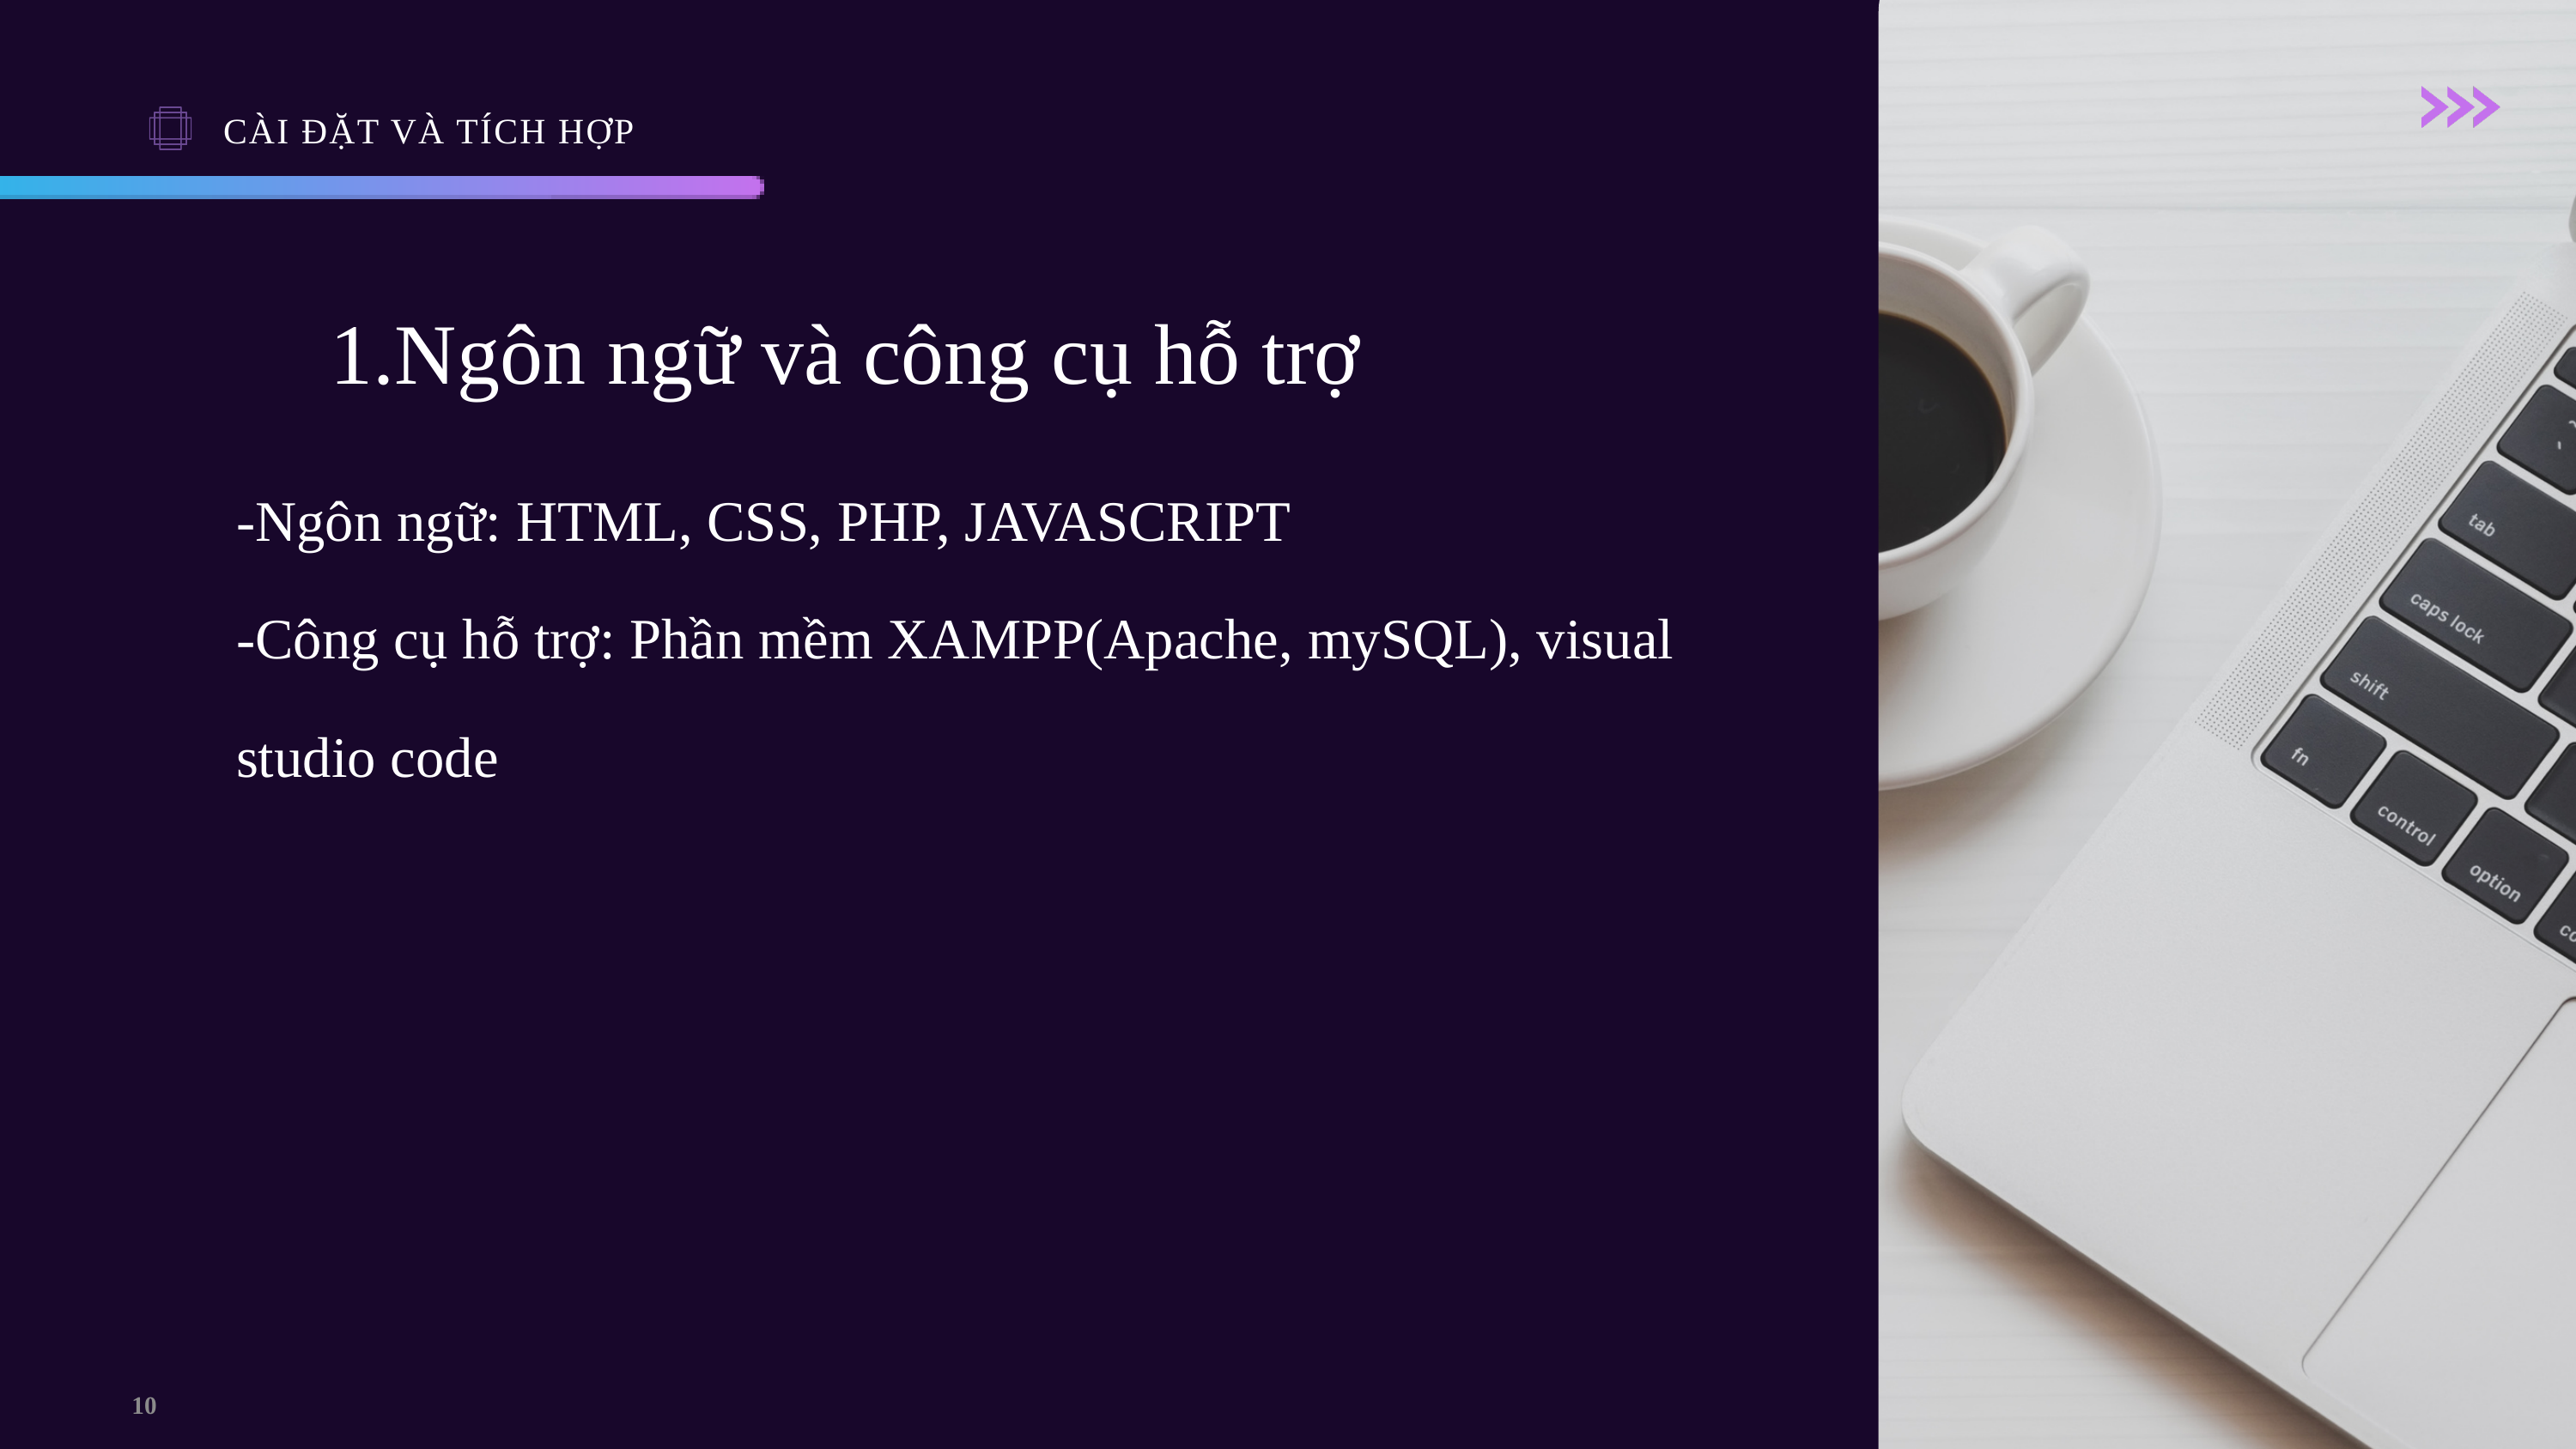

CÀI ĐẶT VÀ TÍCH HỢP

1.Ngôn ngữ và công cụ hỗ trợ
-Ngôn ngữ: HTML, CSS, PHP, JAVASCRIPT
-Công cụ hỗ trợ: Phần mềm XAMPP(Apache, mySQL), visual studio code
10